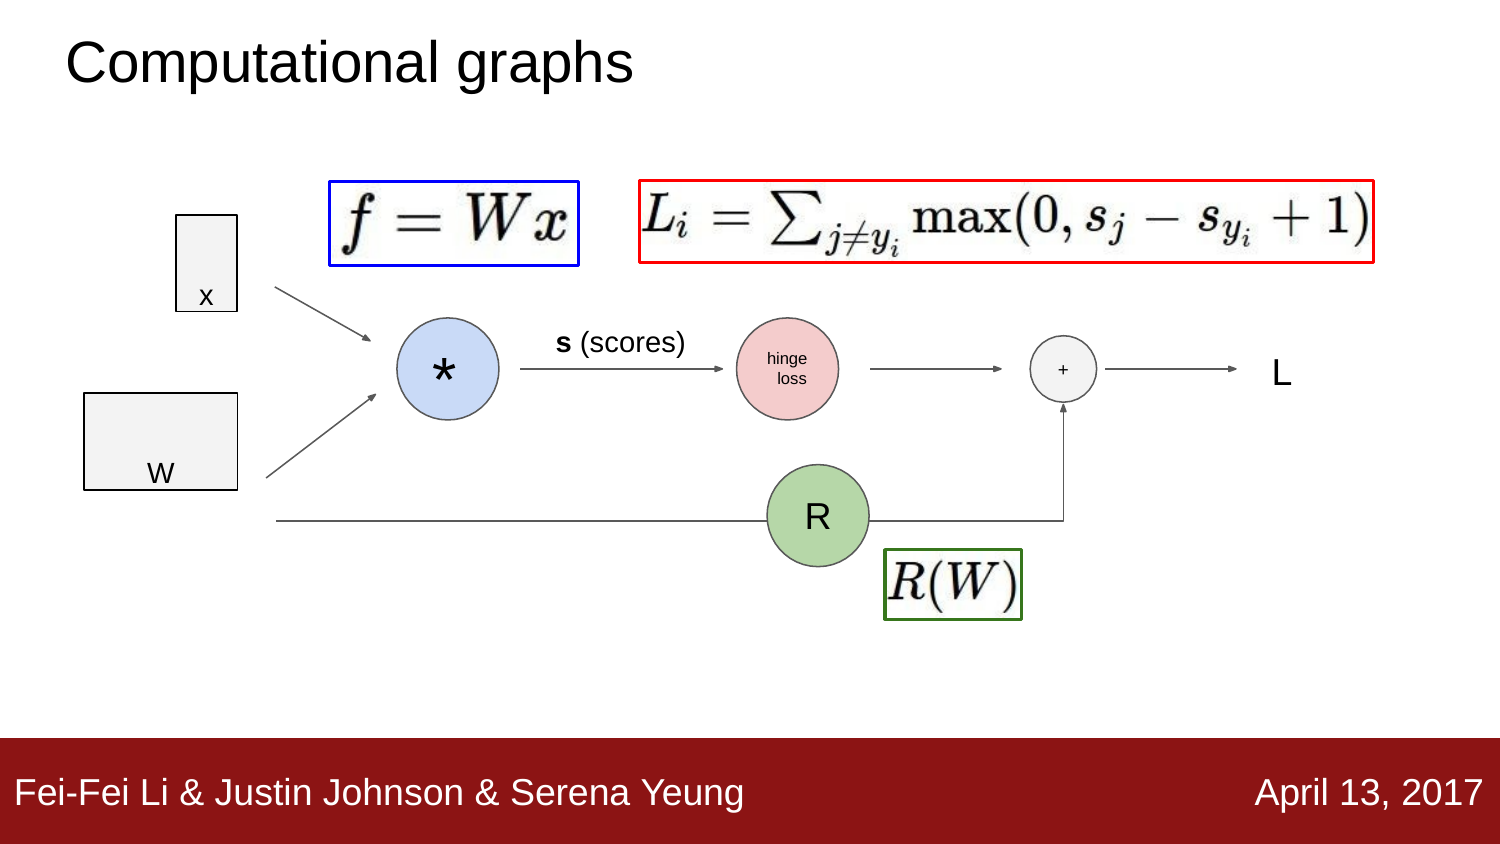

# Computational graphs

x

s (scores)

*
hinge  loss
L
+

W

R

Fei-Fei Li & Justin Johnson & Serena Yeung
April 13, 2017